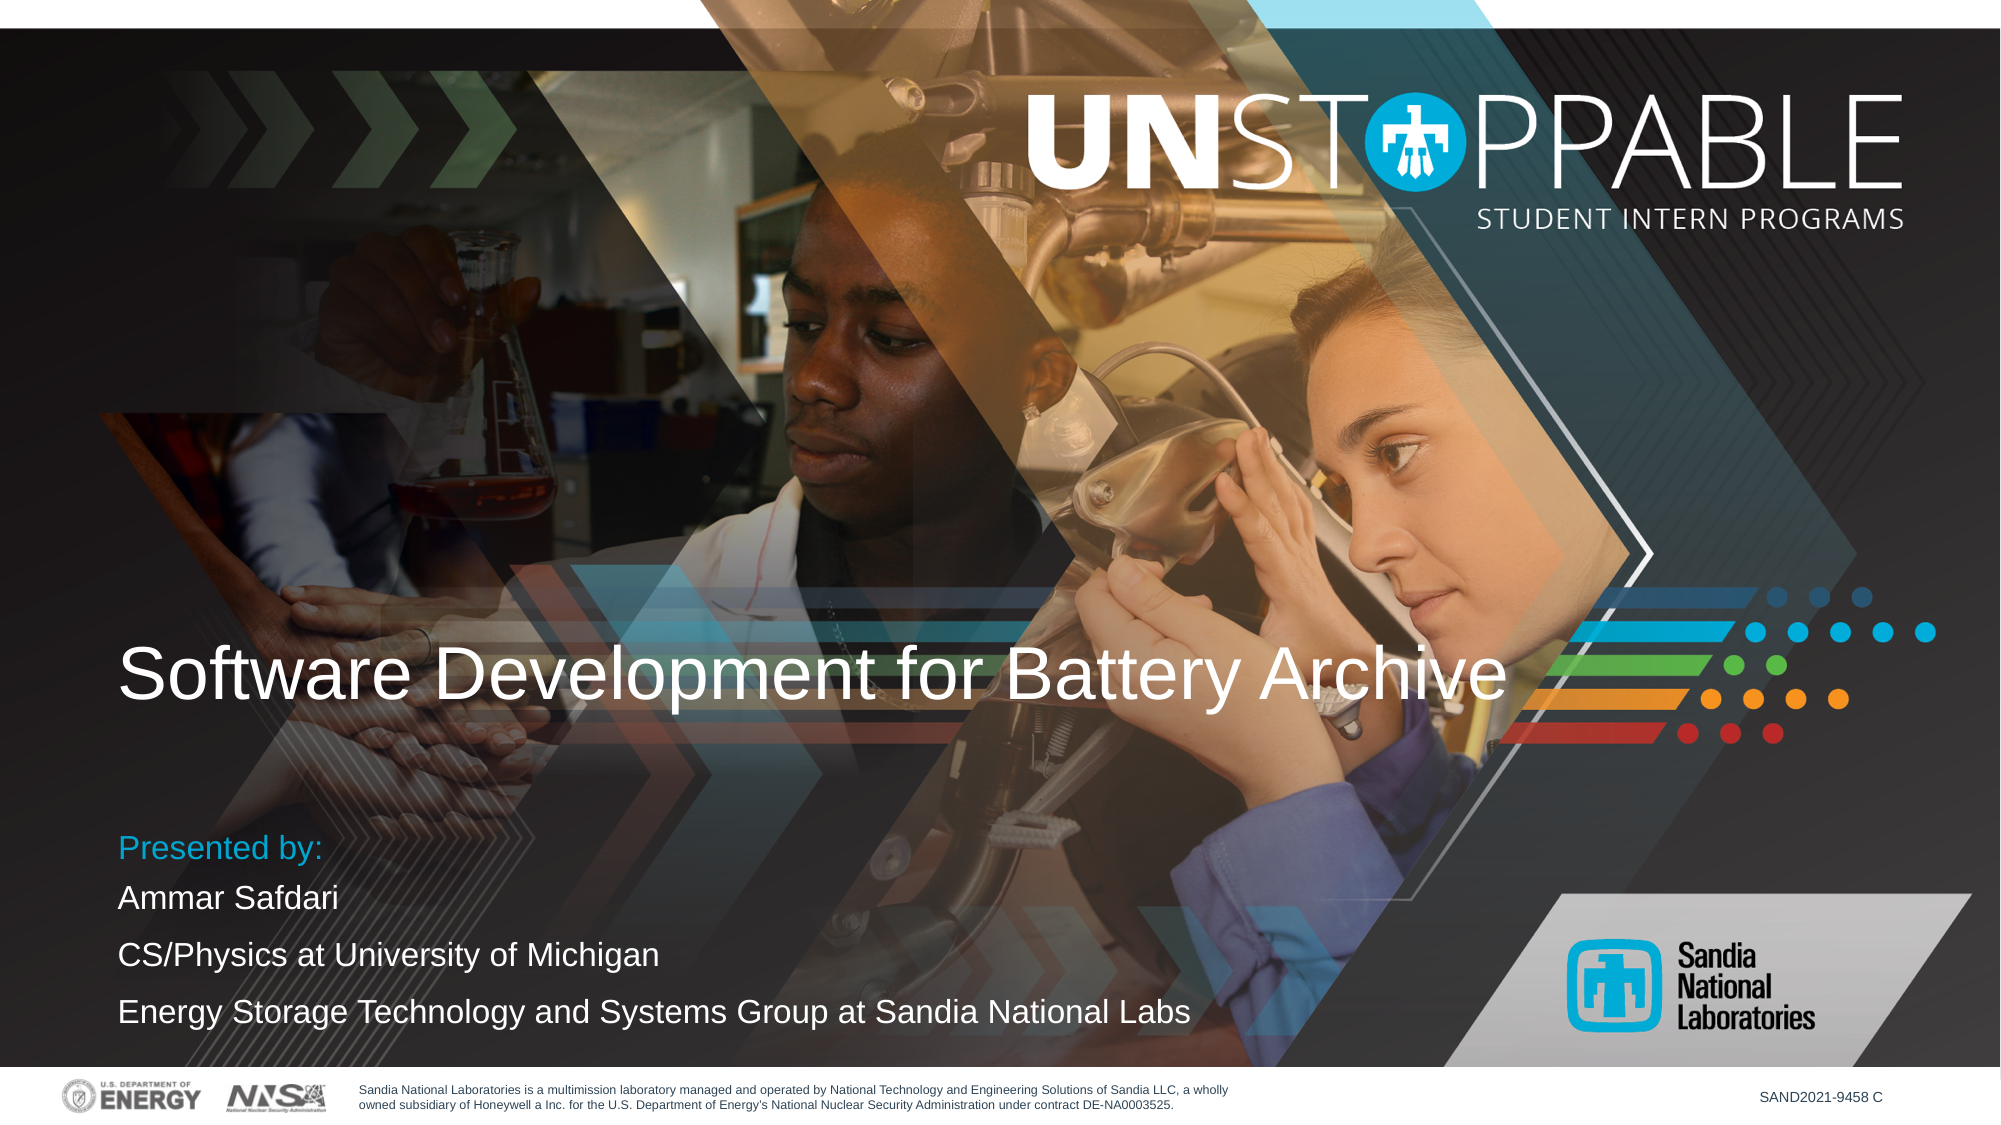

# Software Development for Battery Archive

Ammar Safdari
CS/Physics at University of Michigan
Energy Storage Technology and Systems Group at Sandia National Labs

SAND2021-9458 C
OFFICIAL USE ONLY